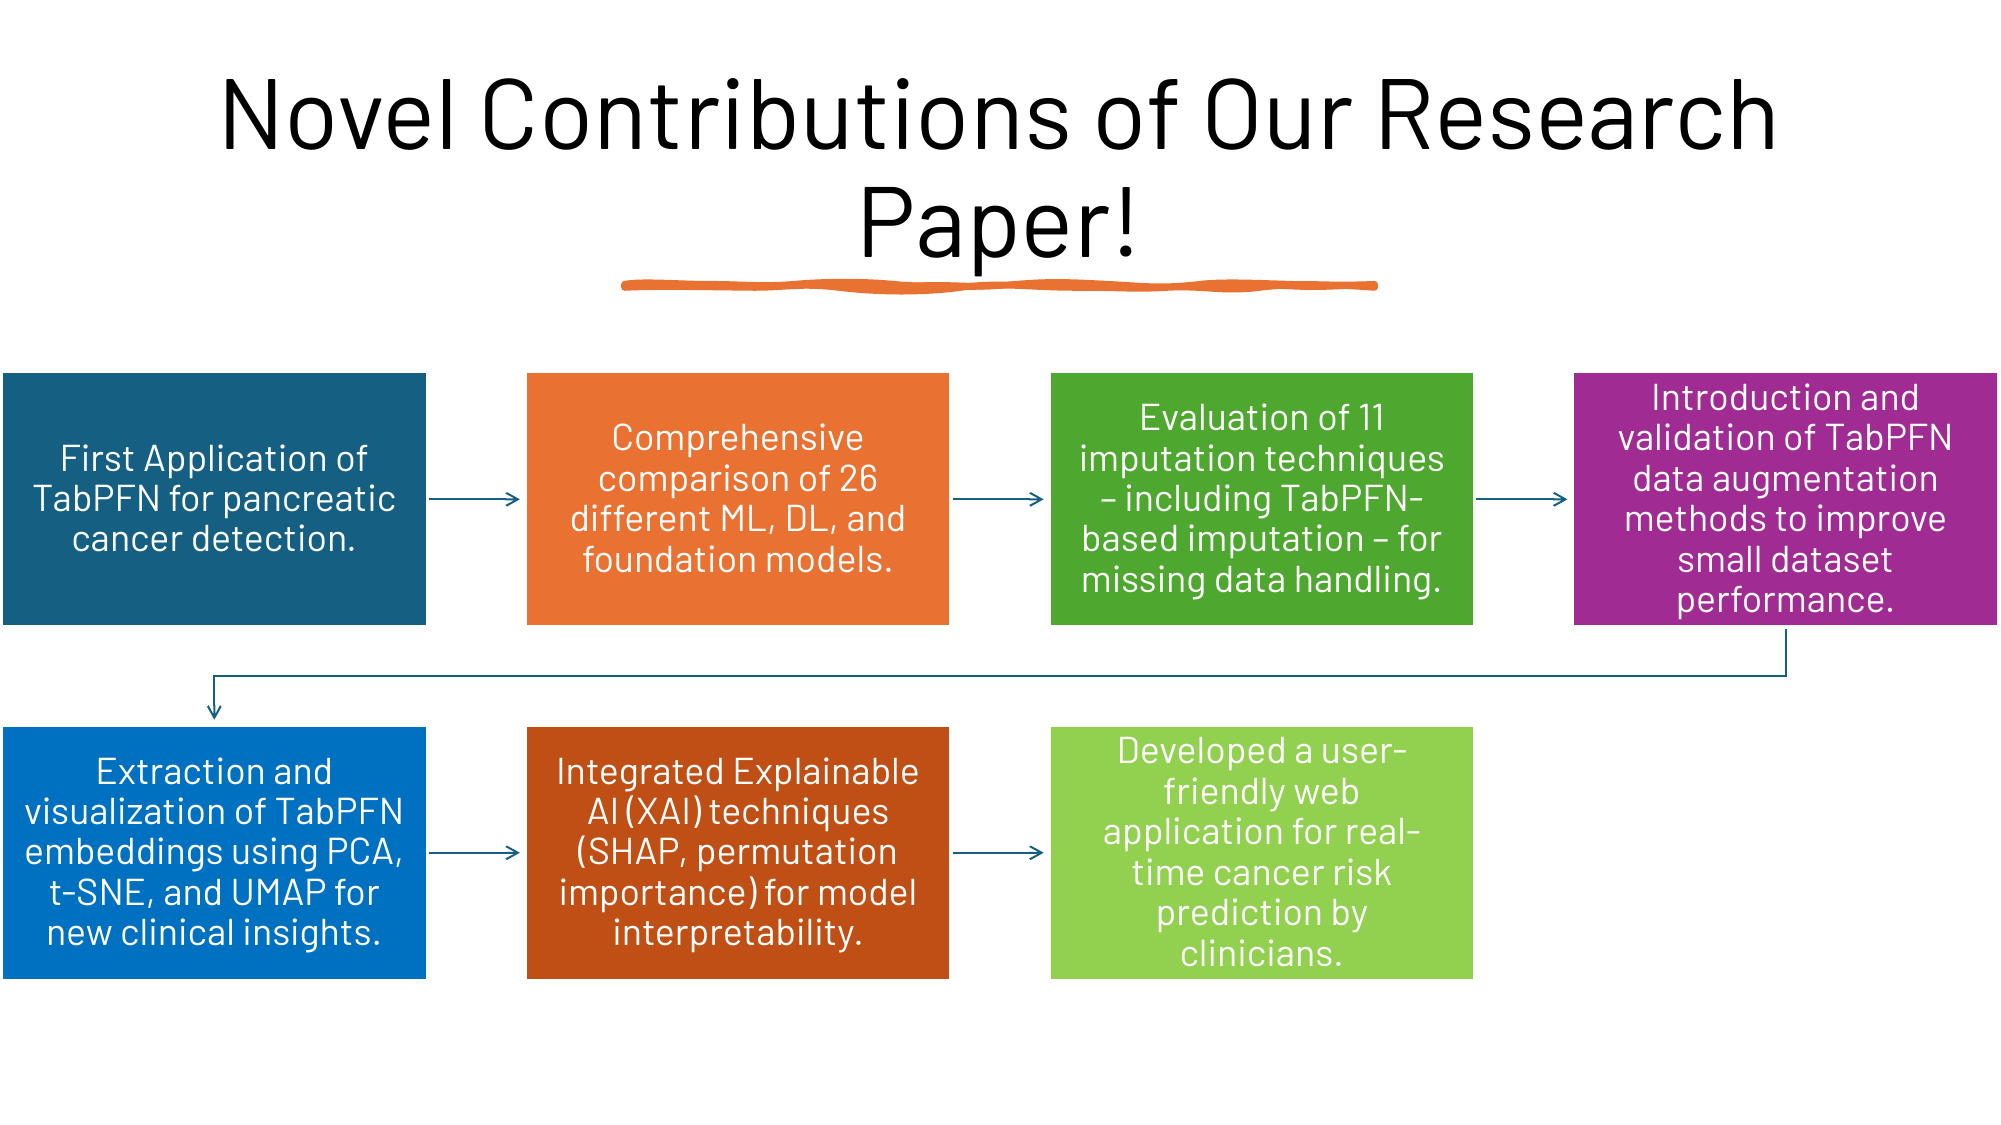

# Novel Contributions of Our Research Paper!

First Application of TabPFN for pancreatic cancer detection.

Comprehensive comparison of 26 different ML, DL, and foundation models.

Evaluation of 11 imputation techniques – including TabPFN-based imputation – for missing data handling.

Introduction and validation of TabPFN data augmentation methods to improve small dataset performance.

Extraction and visualization of TabPFN embeddings using PCA, t-SNE, and UMAP for new clinical insights.

Integrated Explainable AI (XAI) techniques (SHAP, permutation importance) for model interpretability.
Developed a user-friendly web application for real-time cancer risk prediction by clinicians.